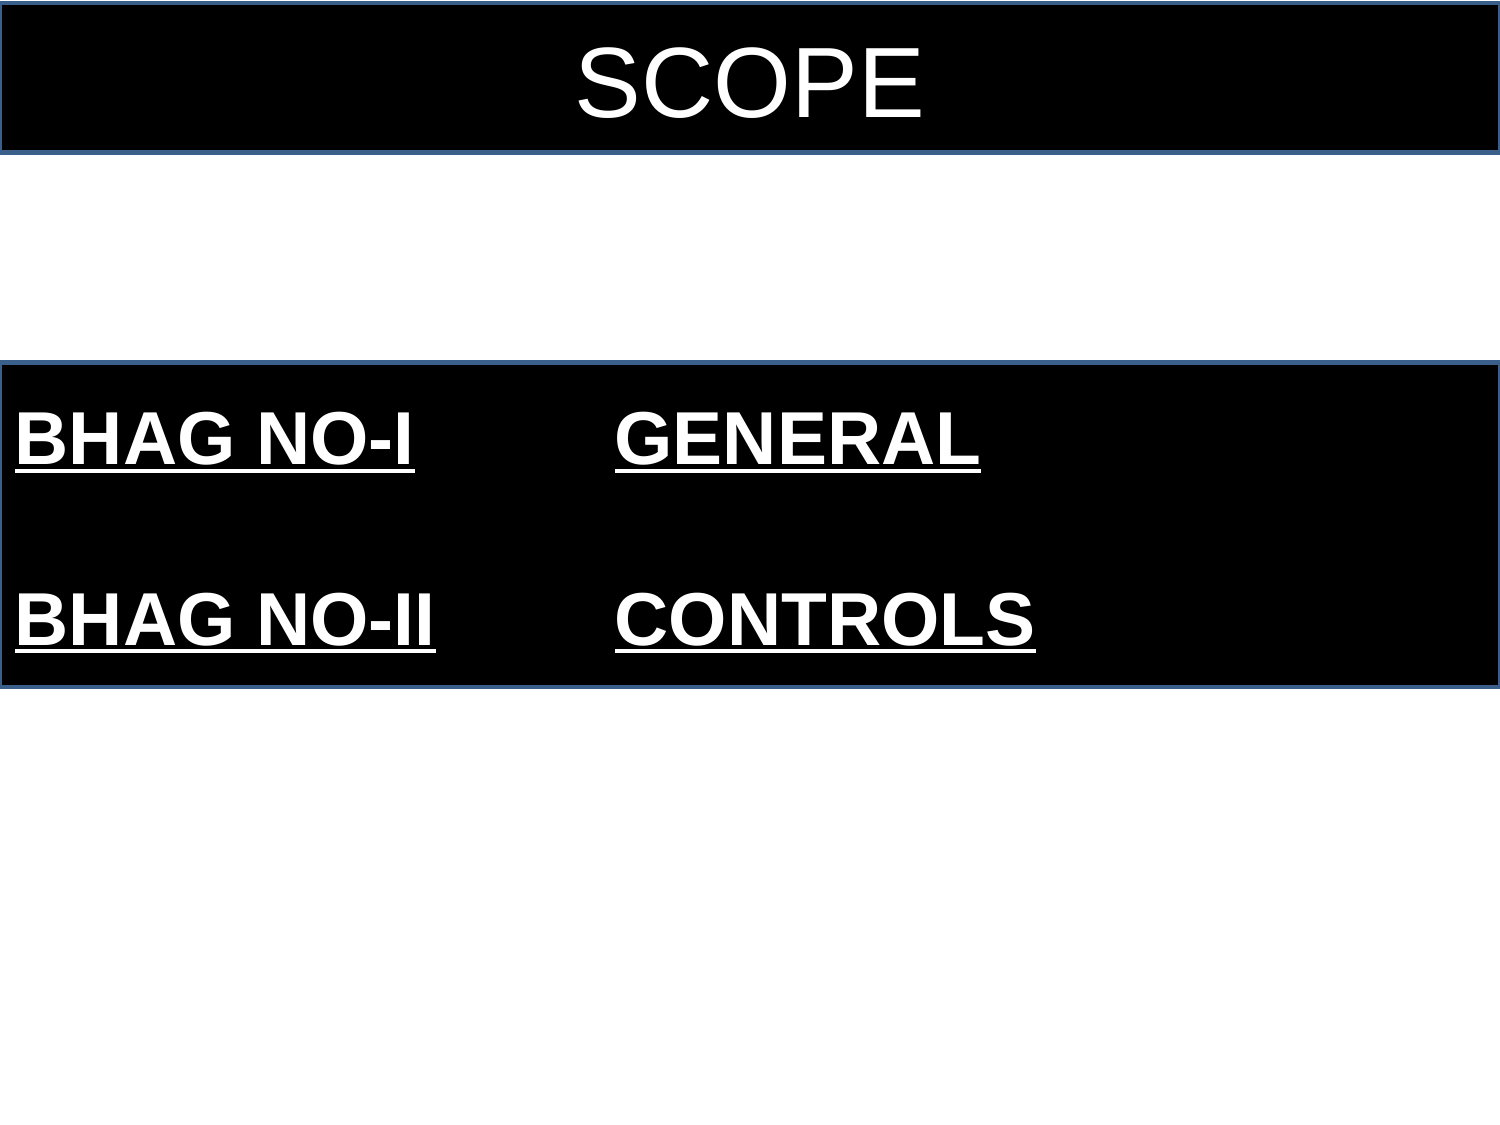

SCOPE
BHAG NO-I		GENERAL

BHAG NO-II		CONTROLS